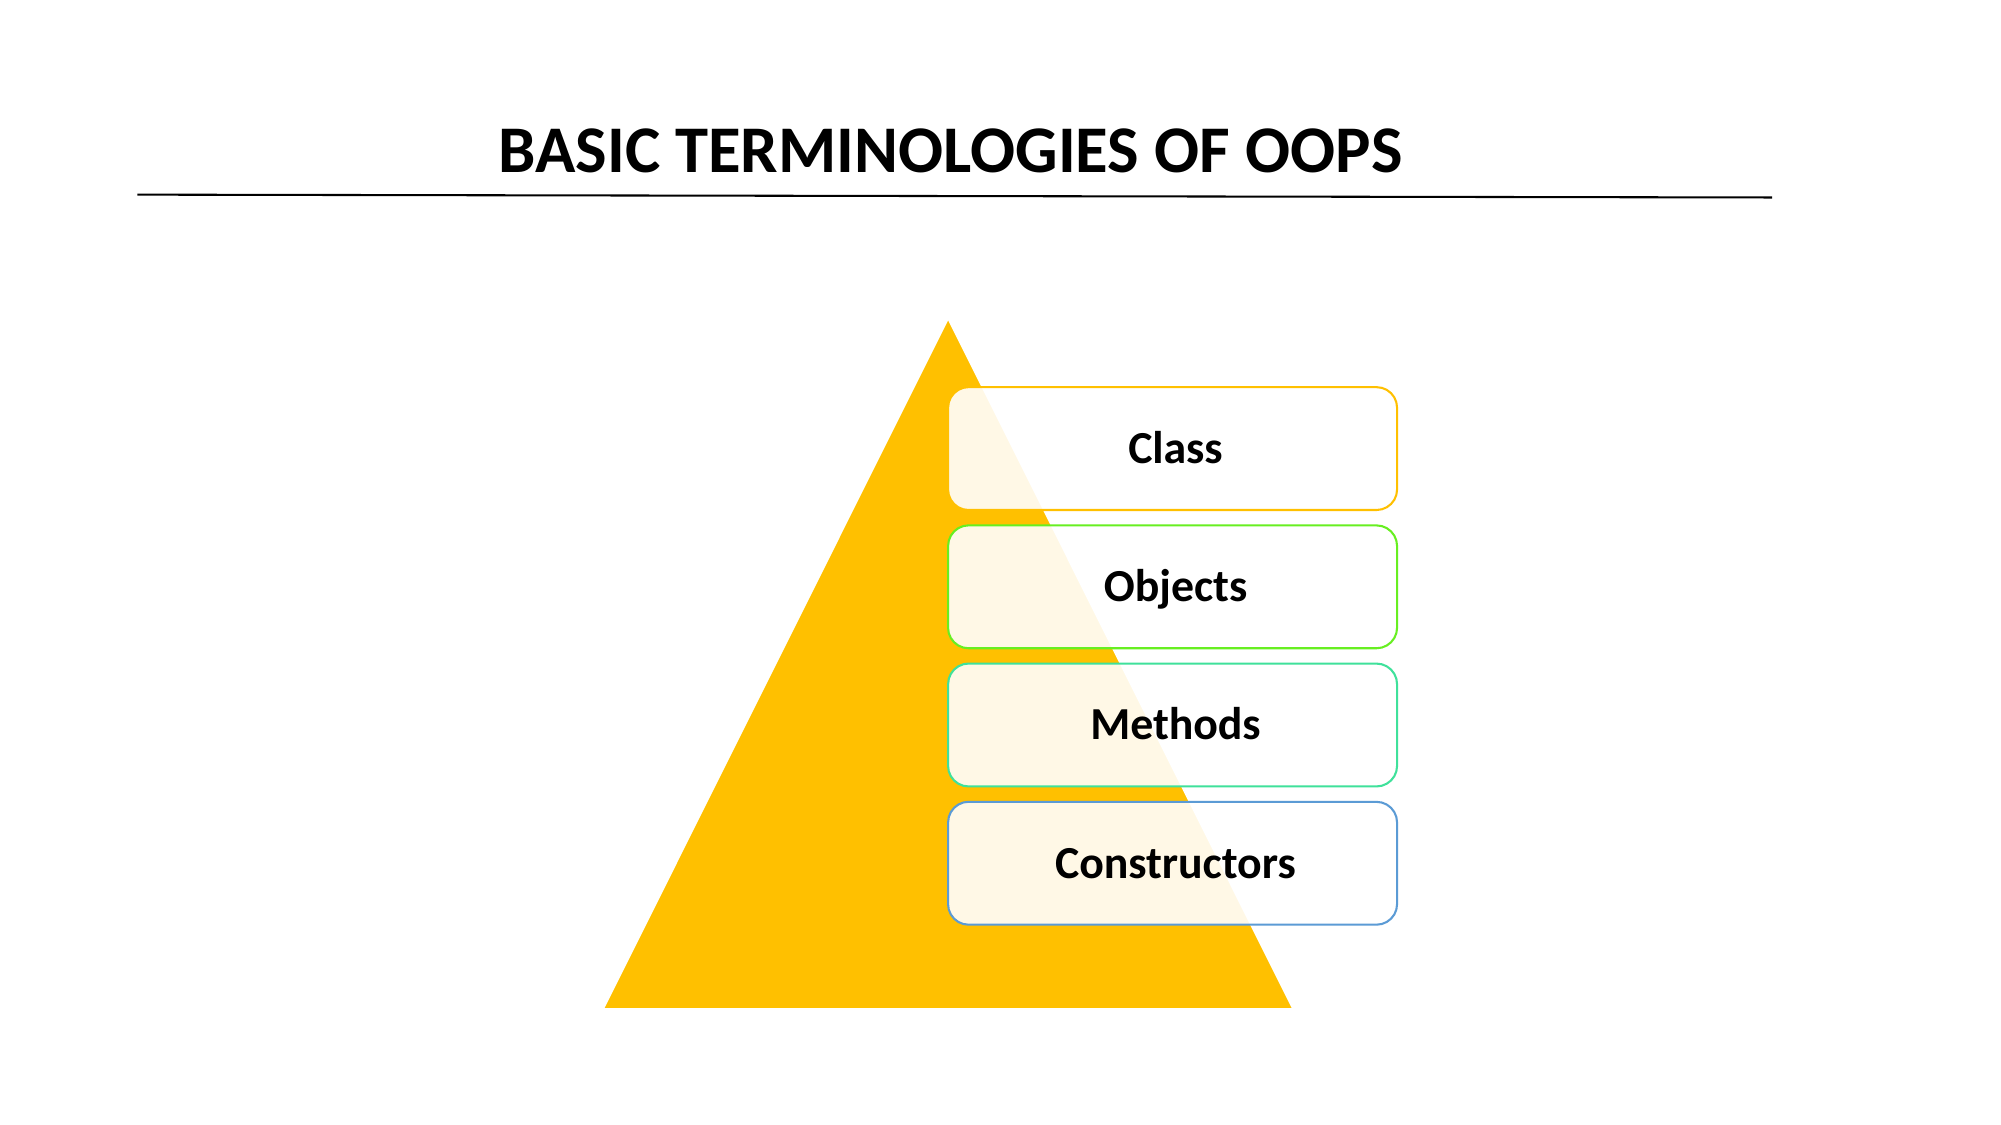

BASIC TERMINOLOGIES OF OOPS
Class
Objects
Methods
Constructors